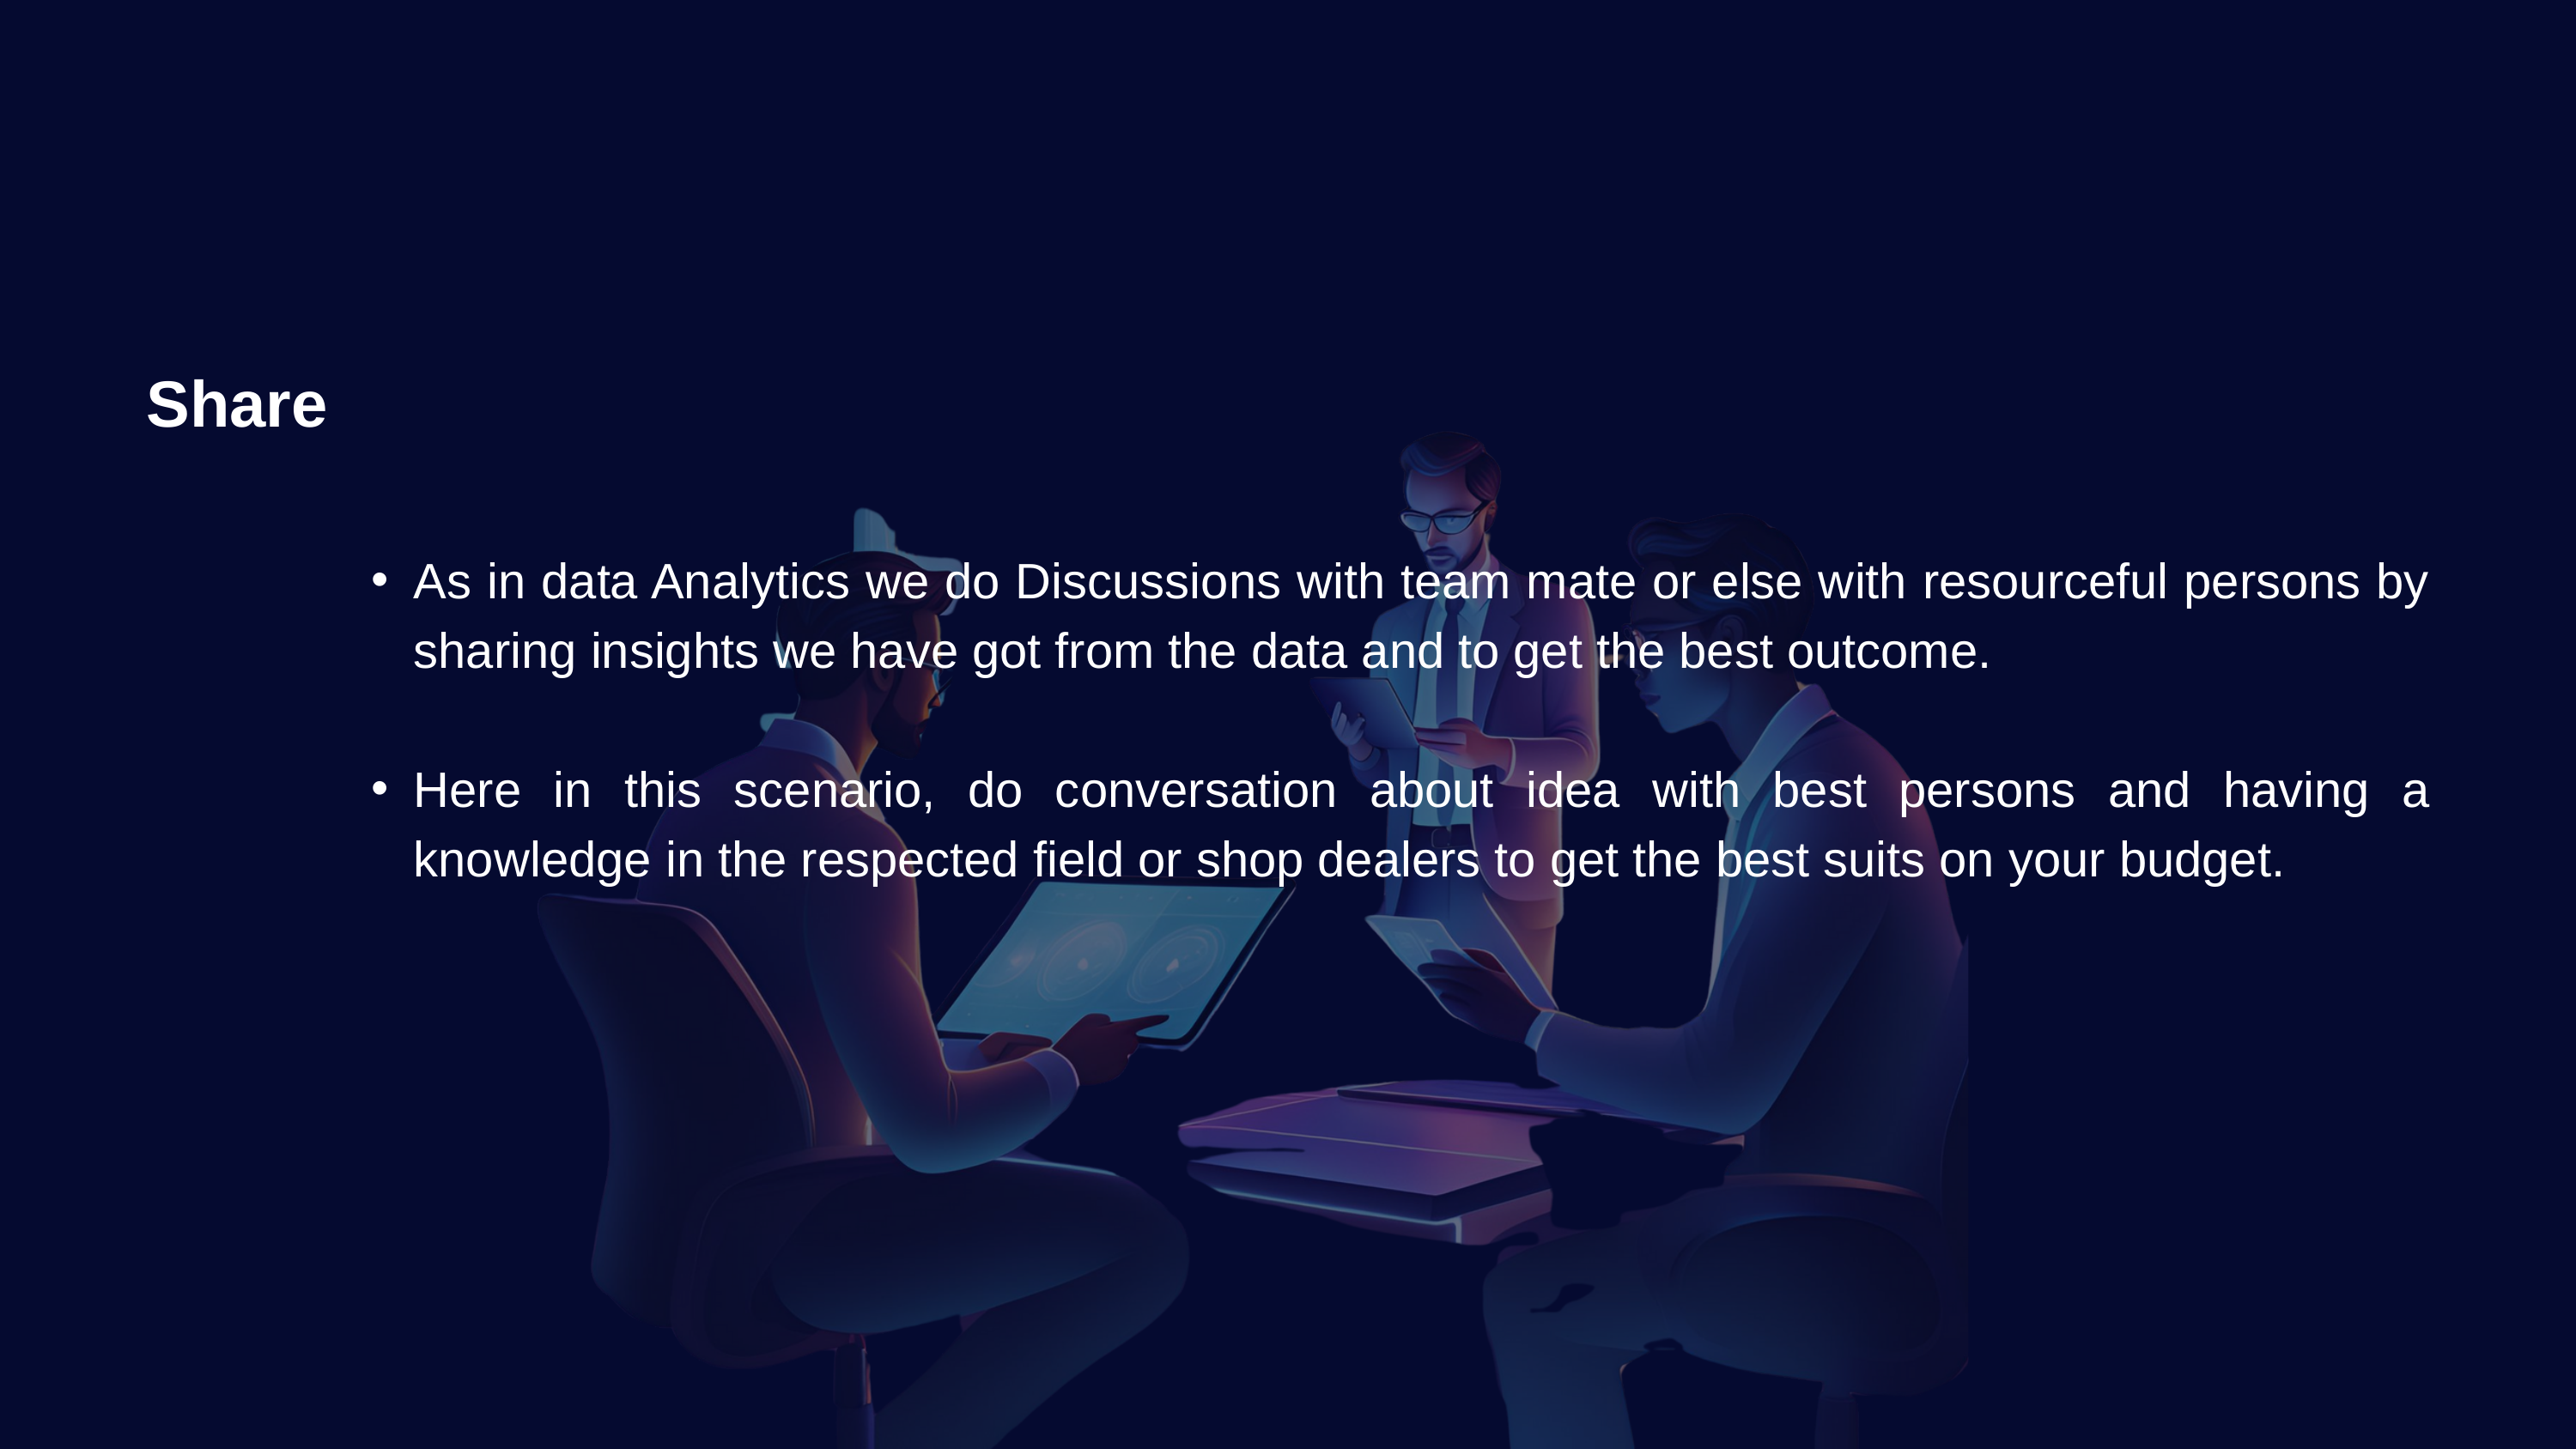

Share
As in data Analytics we do Discussions with team mate or else with resourceful persons by sharing insights we have got from the data and to get the best outcome.

Here in this scenario, do conversation about idea with best persons and having a knowledge in the respected field or shop dealers to get the best suits on your budget.